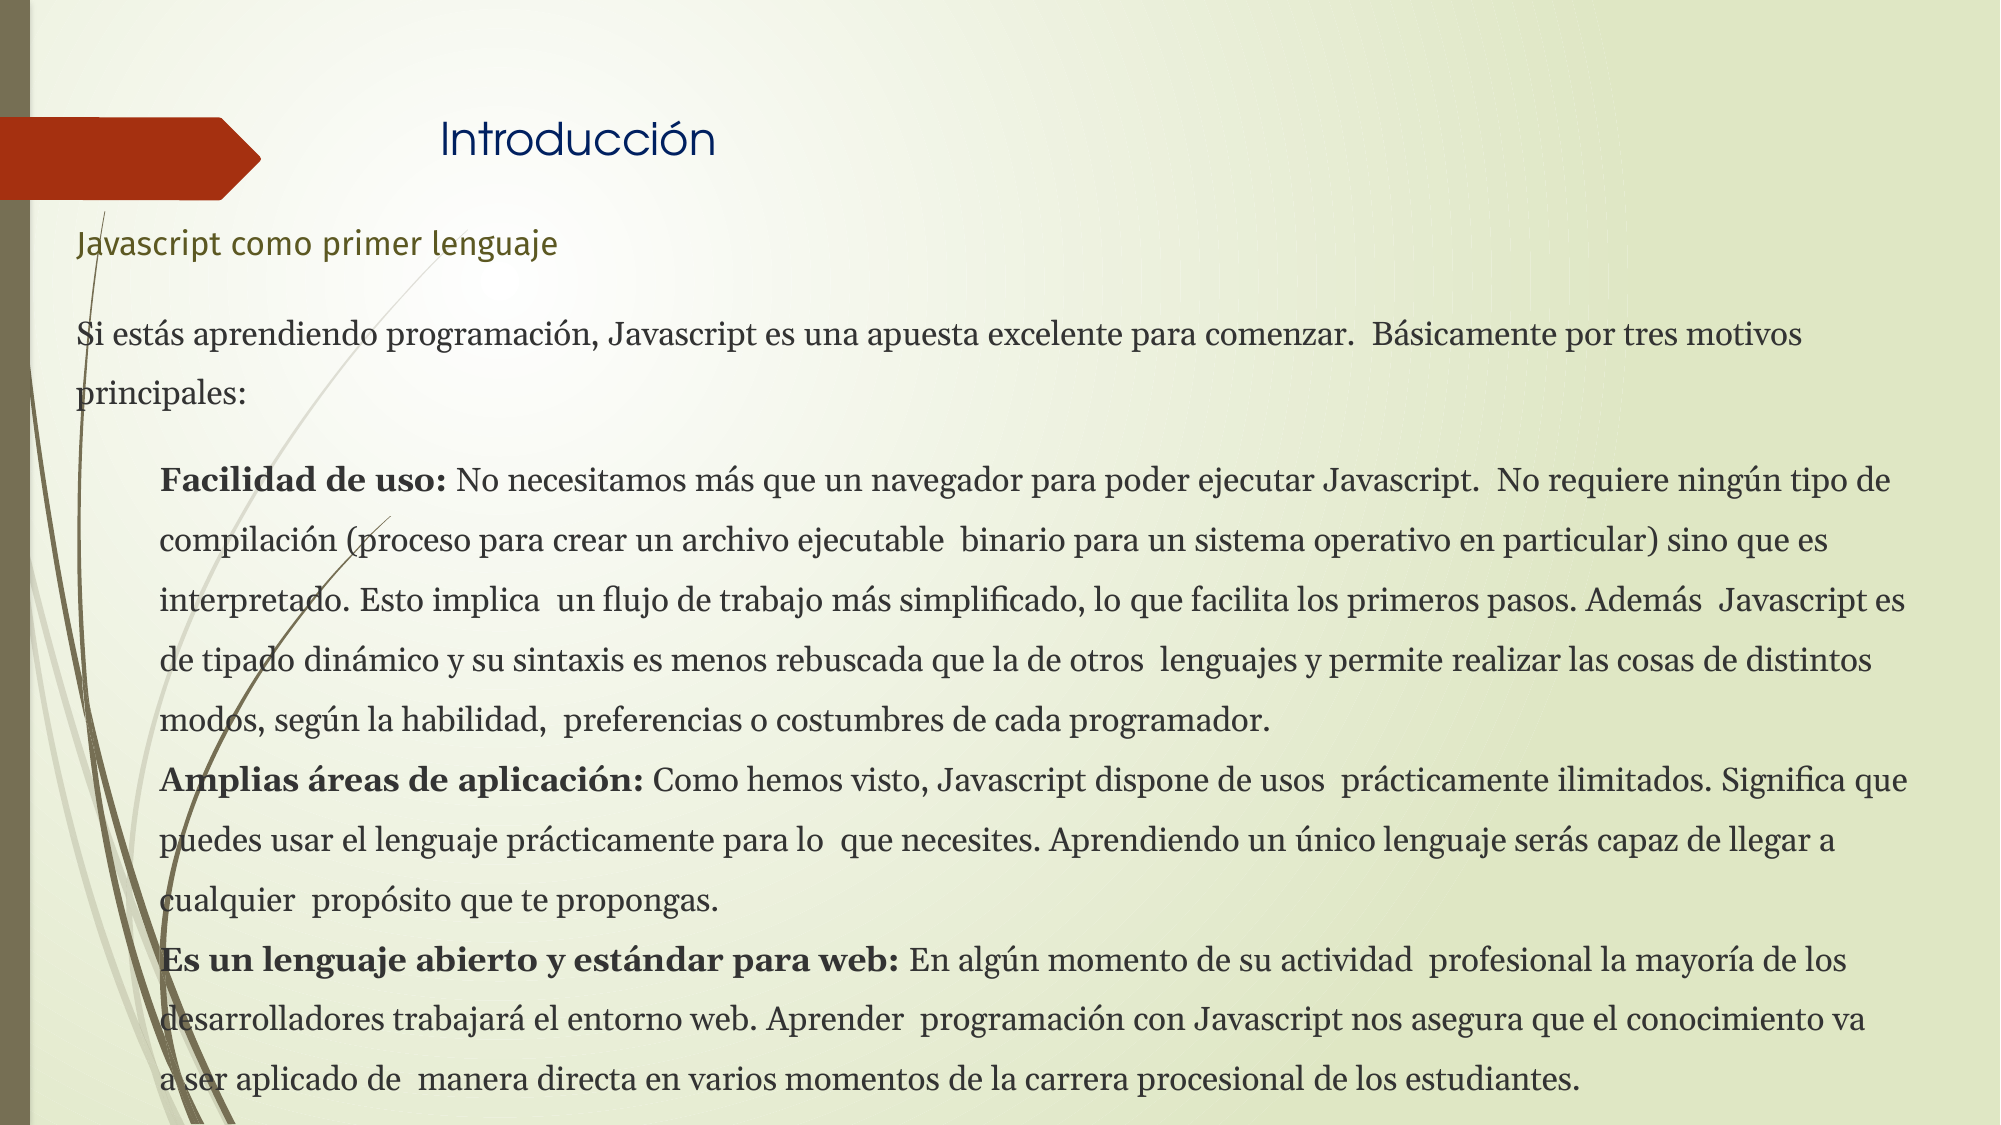

# Introducción
Javascript como primer lenguaje
Si estás aprendiendo programación, Javascript es una apuesta excelente para comenzar.  Básicamente por tres motivos principales:
Facilidad de uso: No necesitamos más que un navegador para poder ejecutar Javascript.  No requiere ningún tipo de compilación (proceso para crear un archivo ejecutable  binario para un sistema operativo en particular) sino que es interpretado. Esto implica  un flujo de trabajo más simplificado, lo que facilita los primeros pasos. Además  Javascript es de tipado dinámico y su sintaxis es menos rebuscada que la de otros  lenguajes y permite realizar las cosas de distintos modos, según la habilidad,  preferencias o costumbres de cada programador.
Amplias áreas de aplicación: Como hemos visto, Javascript dispone de usos  prácticamente ilimitados. Significa que puedes usar el lenguaje prácticamente para lo  que necesites. Aprendiendo un único lenguaje serás capaz de llegar a cualquier  propósito que te propongas.
Es un lenguaje abierto y estándar para web: En algún momento de su actividad  profesional la mayoría de los desarrolladores trabajará el entorno web. Aprender  programación con Javascript nos asegura que el conocimiento va a ser aplicado de  manera directa en varios momentos de la carrera procesional de los estudiantes.